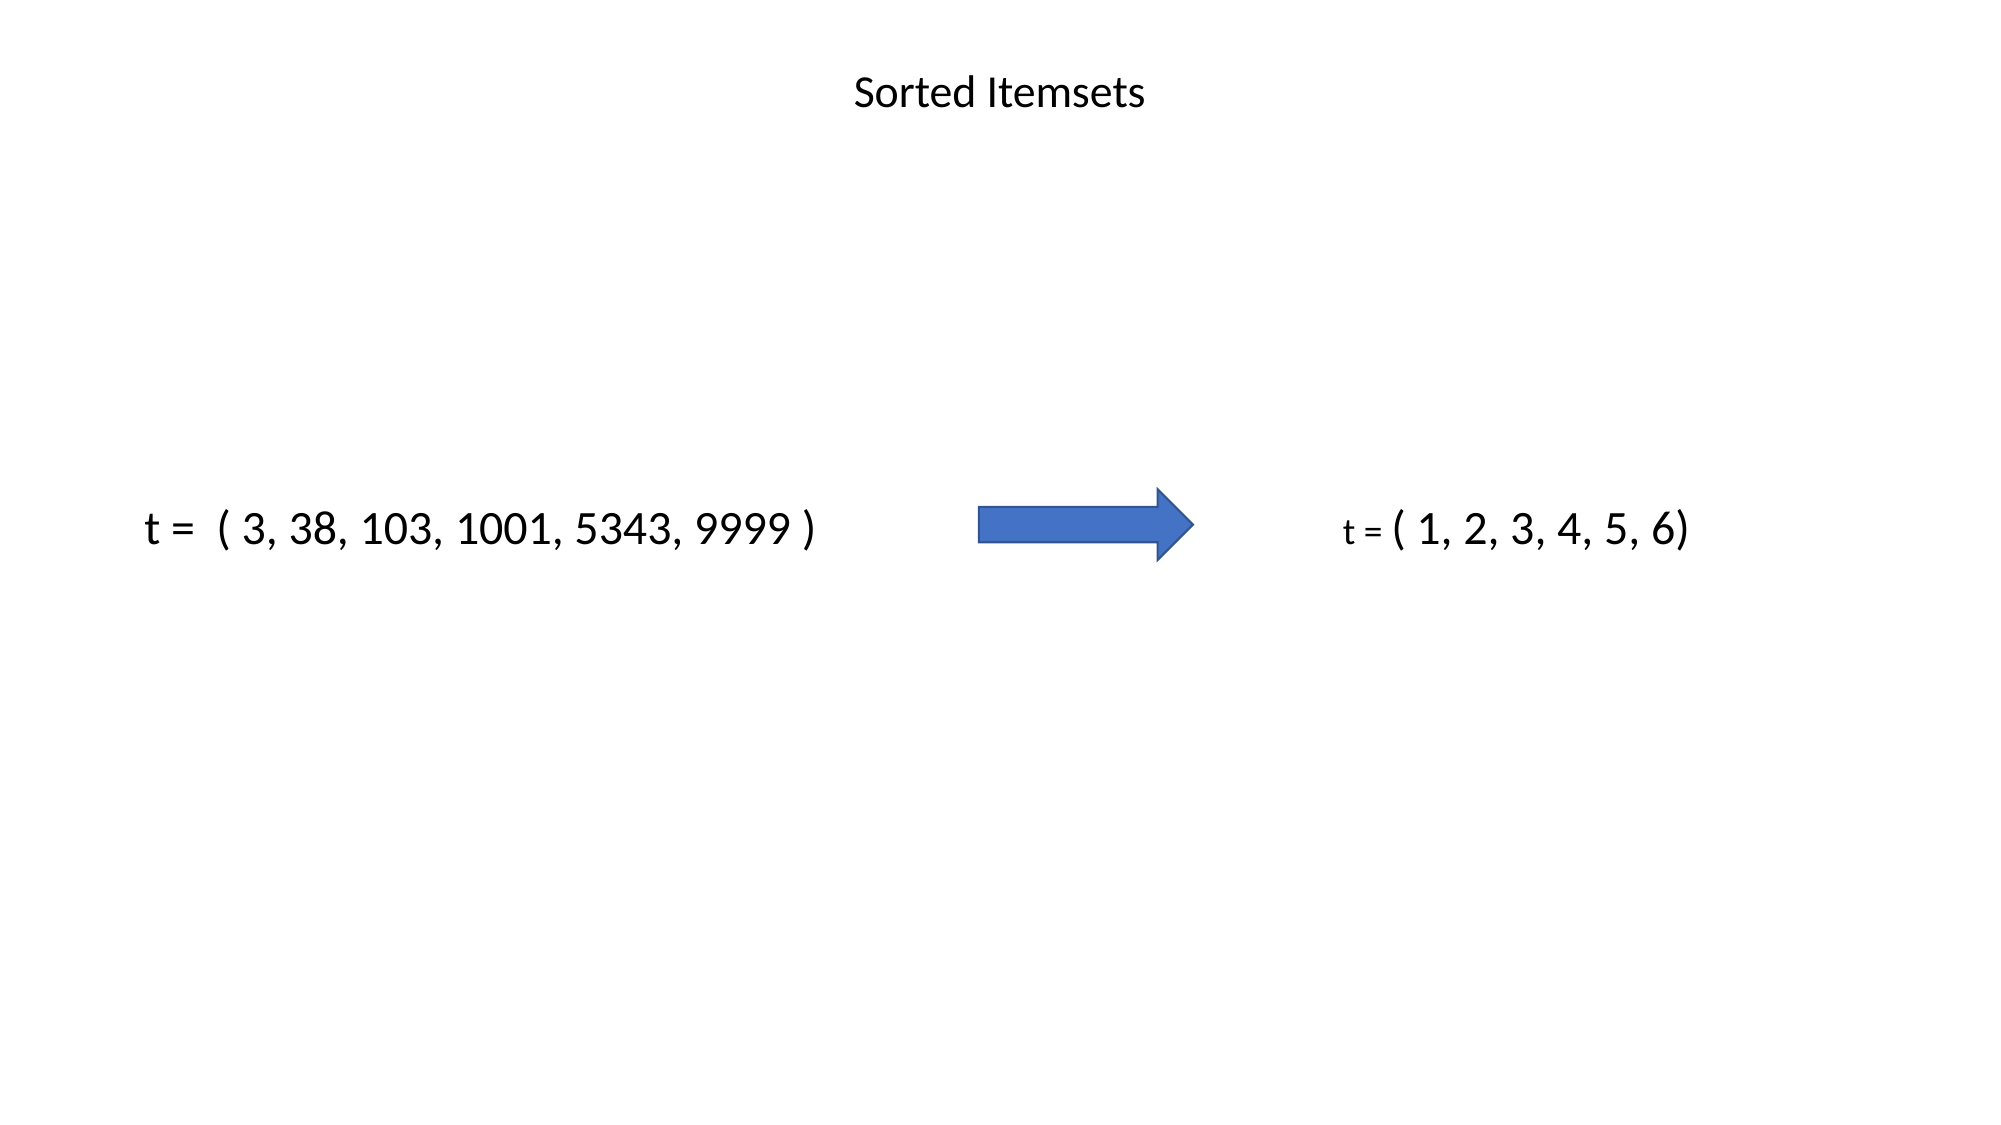

Sorted Itemsets
t =  ( 3, 38, 103, 1001, 5343, 9999 )

t = ( 1, 2, 3, 4, 5, 6)